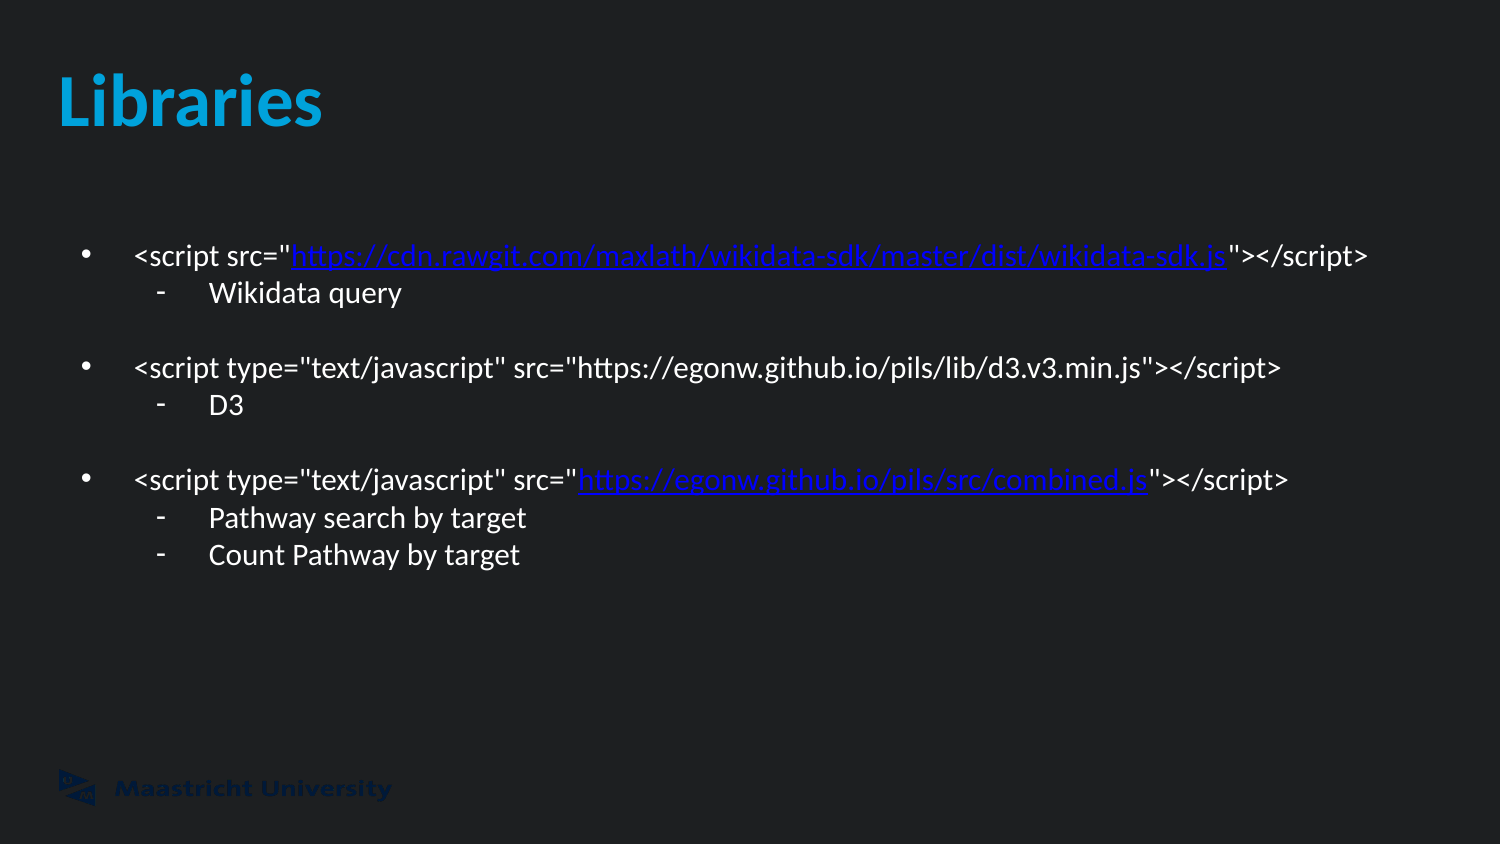

# Libraries
<script src="https://cdn.rawgit.com/maxlath/wikidata-sdk/master/dist/wikidata-sdk.js"></script>
Wikidata query
<script type="text/javascript" src="https://egonw.github.io/pils/lib/d3.v3.min.js"></script>
D3
<script type="text/javascript" src="https://egonw.github.io/pils/src/combined.js"></script>
Pathway search by target
Count Pathway by target